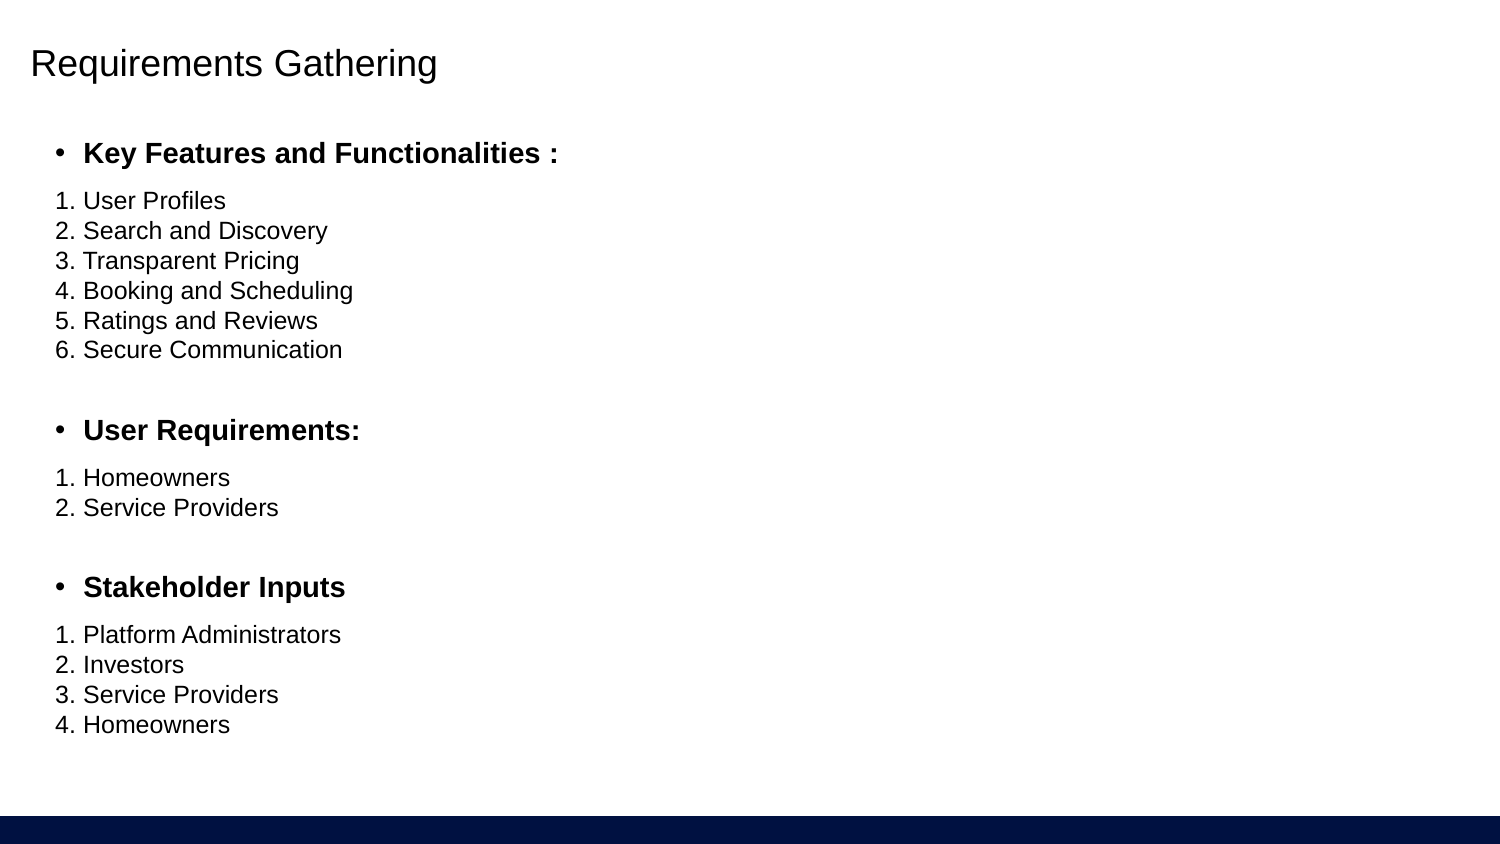

Requirements Gathering
Key Features and Functionalities :
1. User Profiles
2. Search and Discovery
3. Transparent Pricing
4. Booking and Scheduling
5. Ratings and Reviews
6. Secure Communication

User Requirements:
1. Homeowners
2. Service Providers

Stakeholder Inputs
1. Platform Administrators
2. Investors
3. Service Providers
4. Homeowners